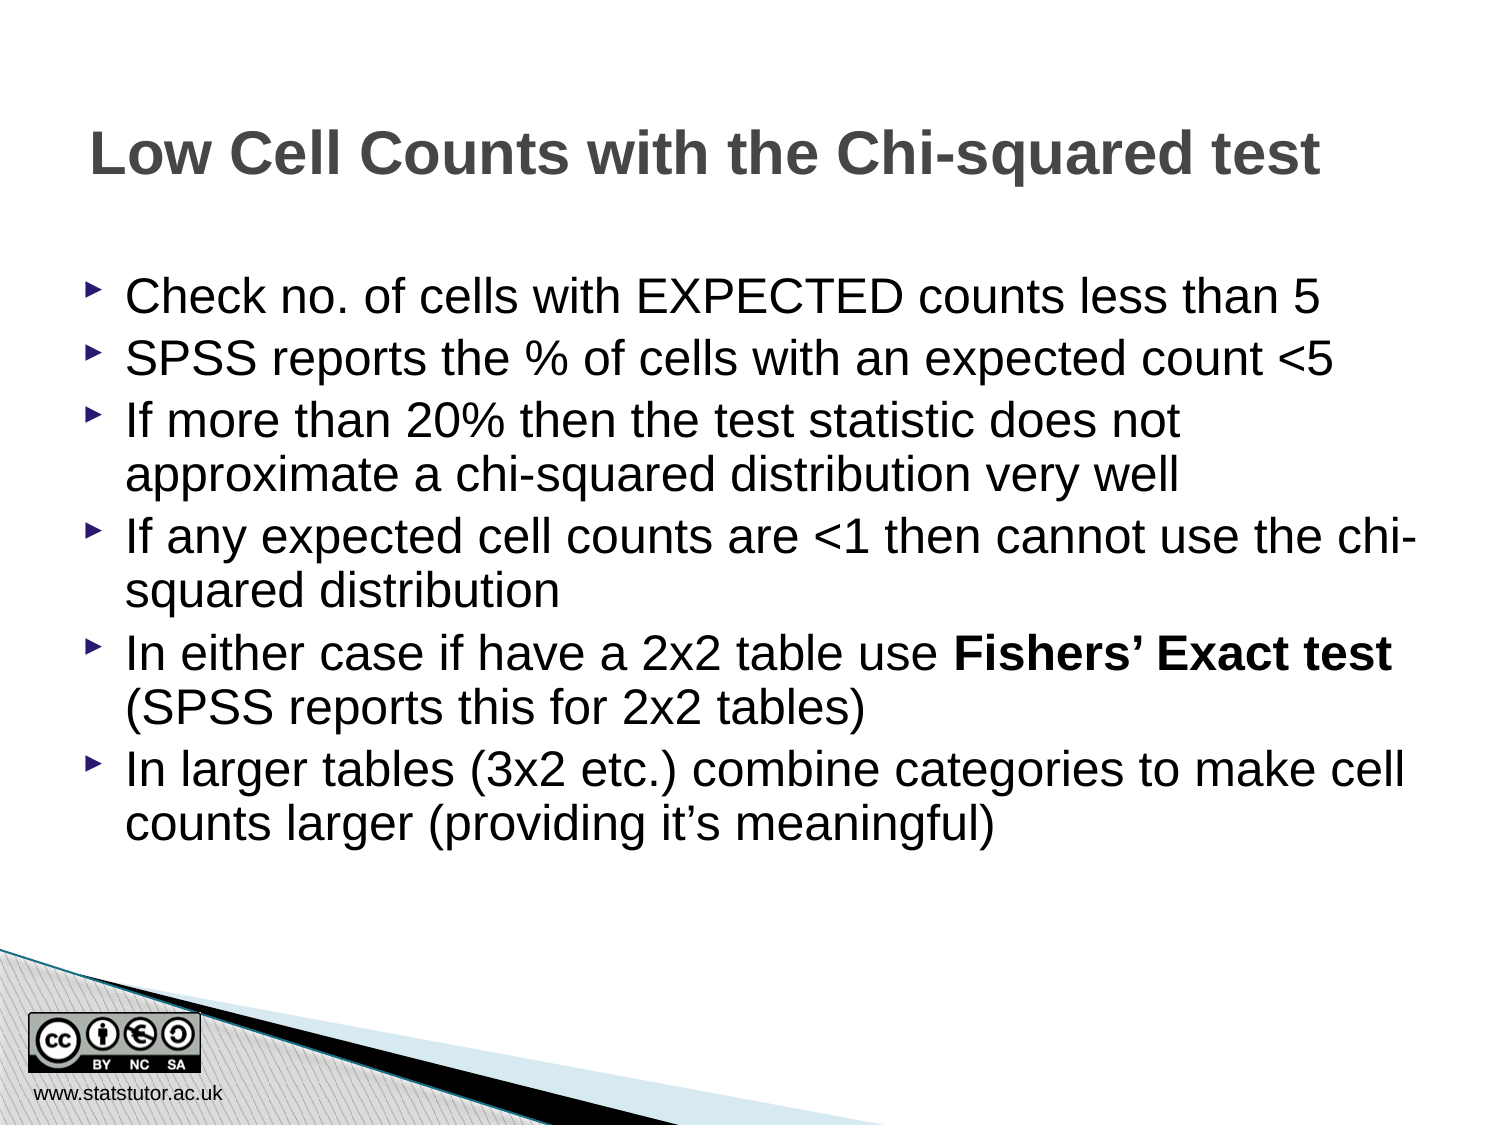

# Low Cell Counts with the Chi-squared test
Check no. of cells with EXPECTED counts less than 5
SPSS reports the % of cells with an expected count <5
If more than 20% then the test statistic does not approximate a chi-squared distribution very well
If any expected cell counts are <1 then cannot use the chi-squared distribution
In either case if have a 2x2 table use Fishers’ Exact test (SPSS reports this for 2x2 tables)
In larger tables (3x2 etc.) combine categories to make cell counts larger (providing it’s meaningful)
www.statstutor.ac.uk